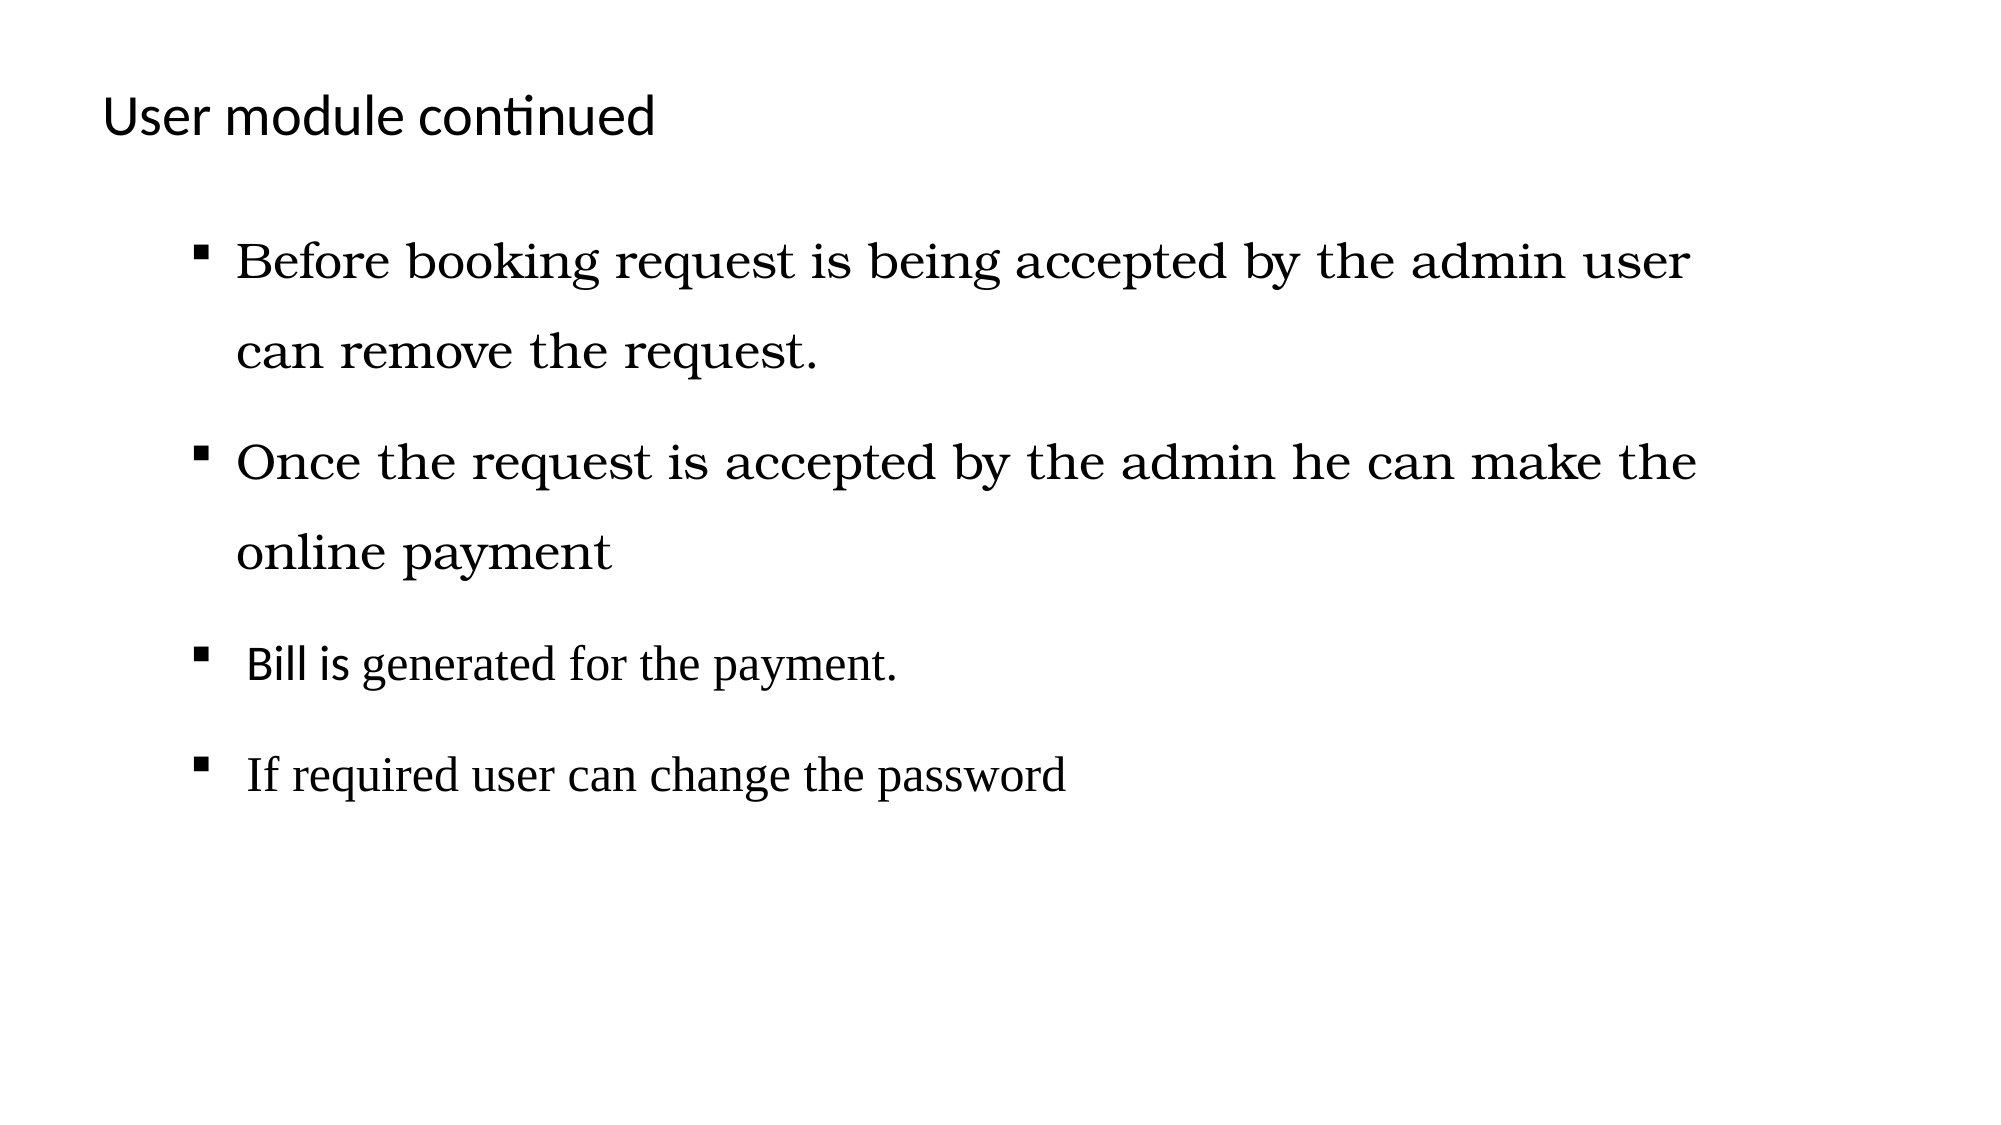

# User module continued
Before booking request is being accepted by the admin user can remove the request.
Once the request is accepted by the admin he can make the online payment
Bill is generated for the payment.
If required user can change the password